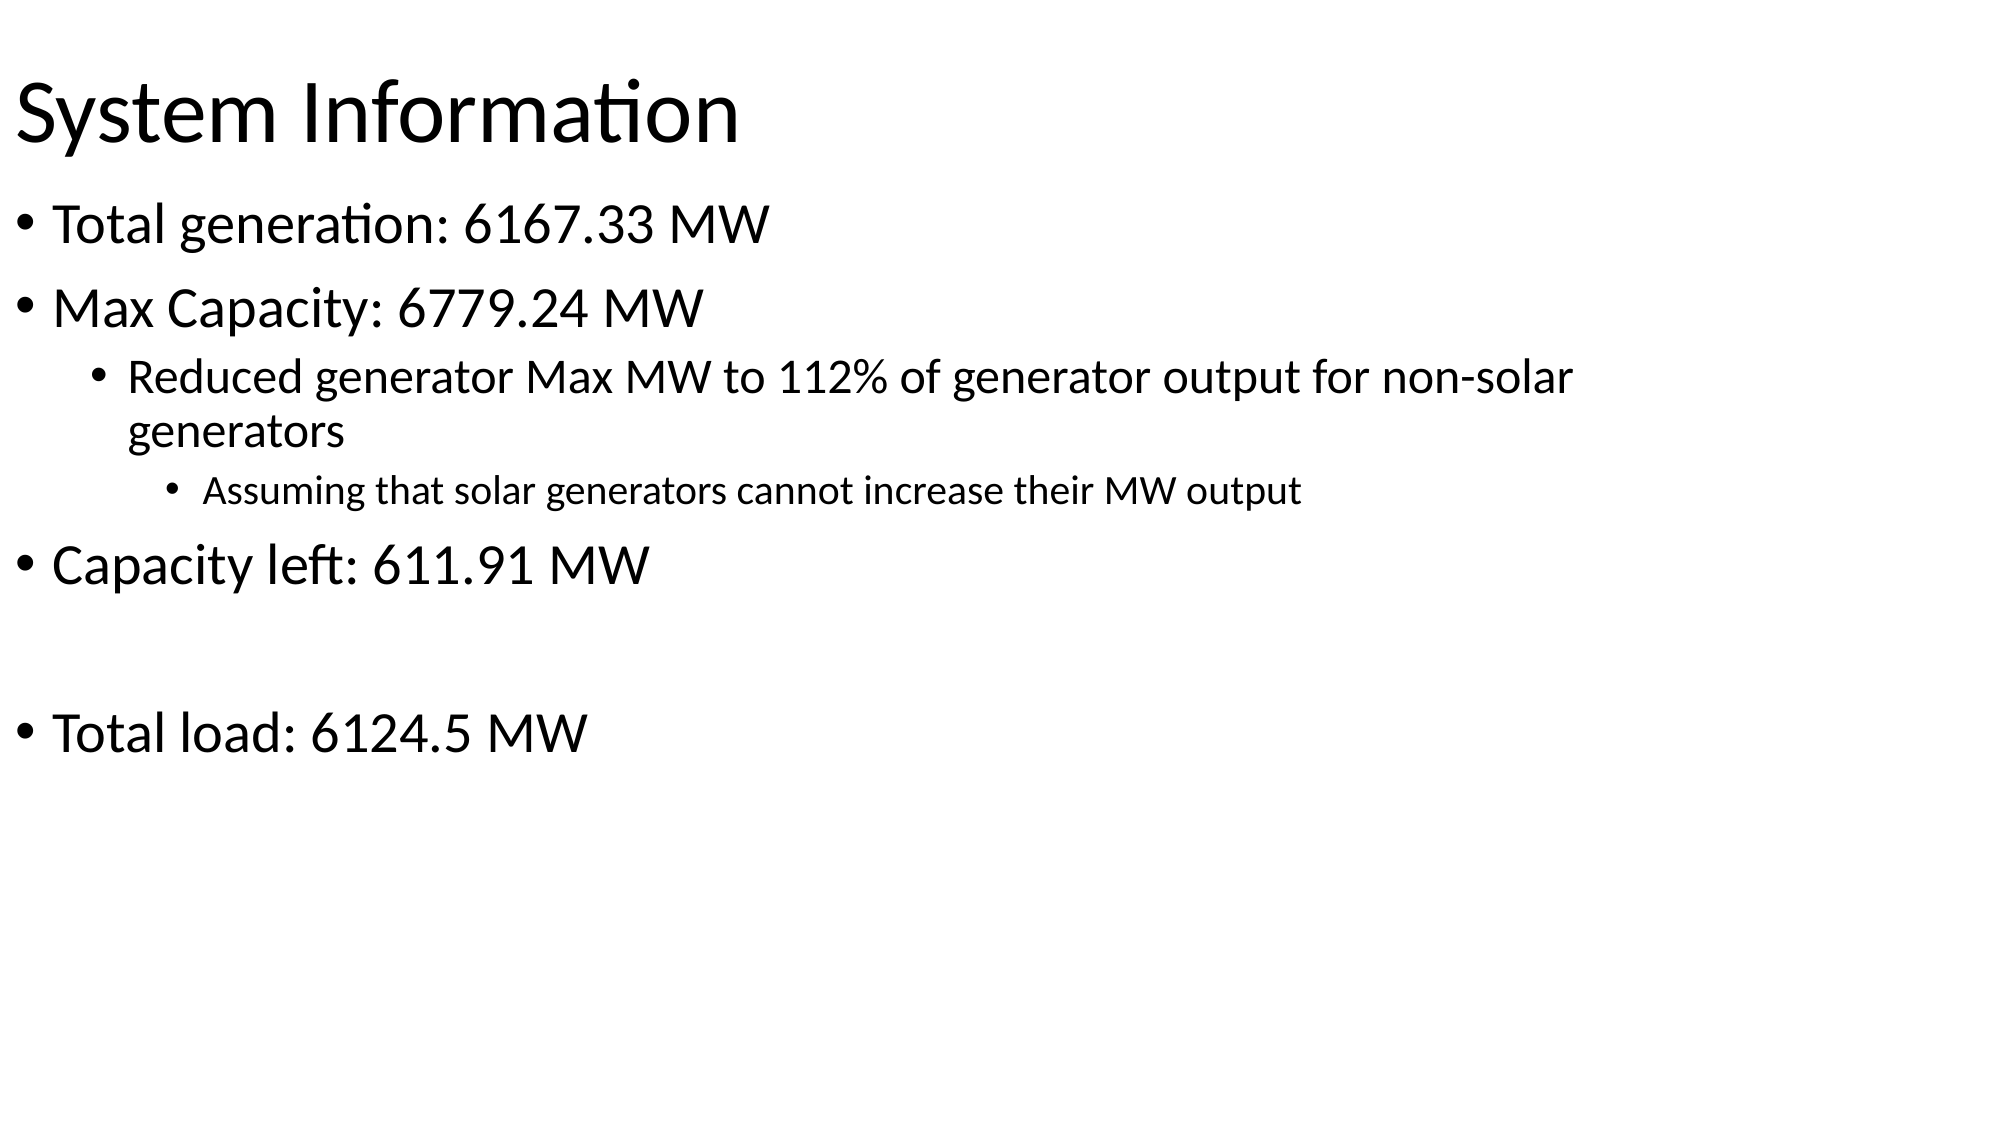

# System Information
Total generation: 6167.33 MW
Max Capacity: 6779.24 MW
Reduced generator Max MW to 112% of generator output for non-solar generators
Assuming that solar generators cannot increase their MW output
Capacity left: 611.91 MW

Total load: 6124.5 MW